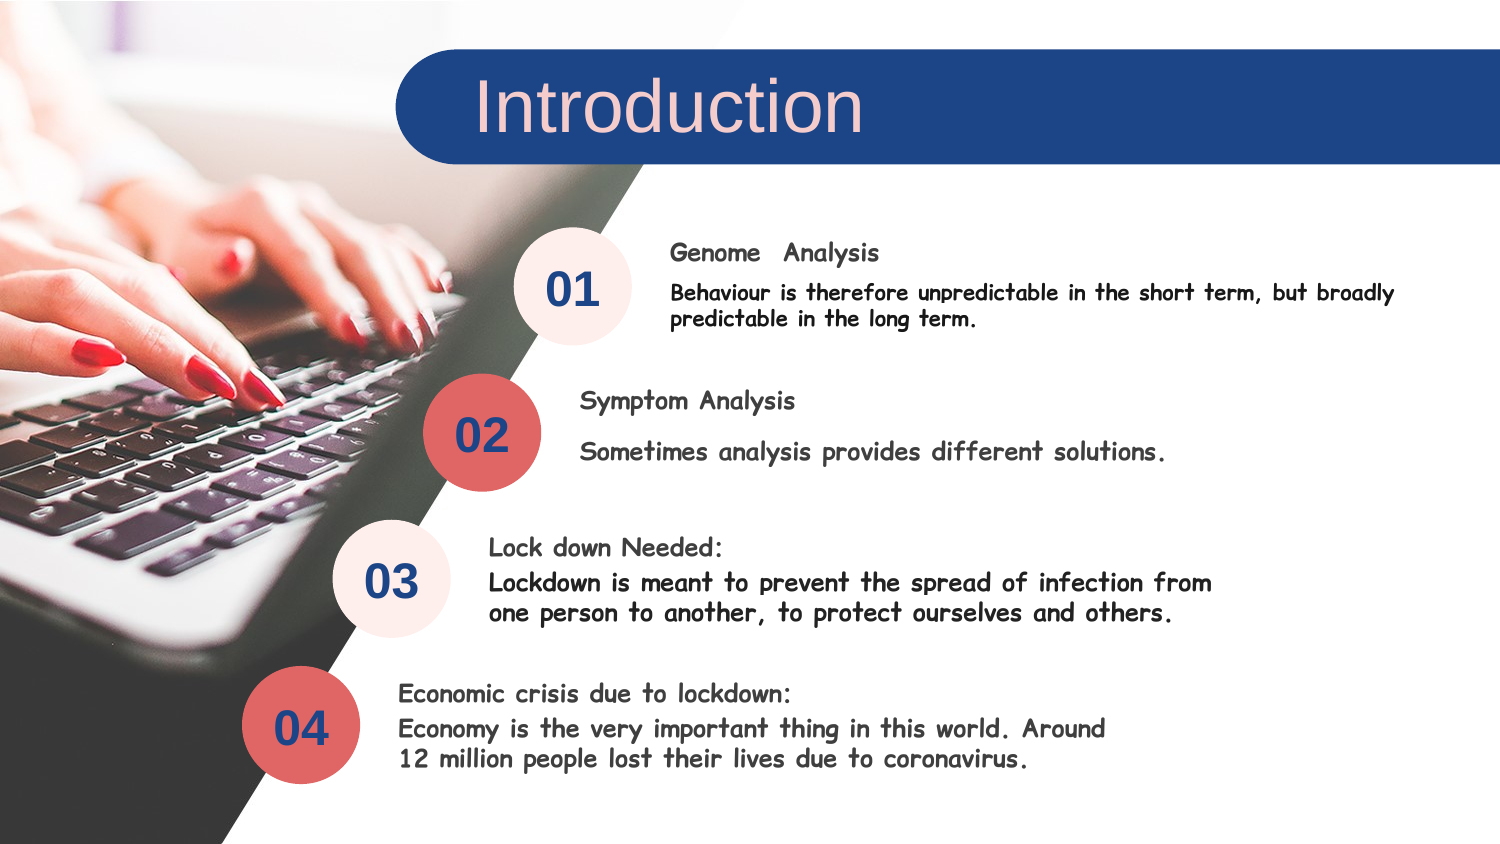

Introduction

Genome  Analysis
Behaviour is therefore unpredictable in the short term, but broadly predictable in the long term.
01

Symptom Analysis
Sometimes analysis provides different solutions.
02

Lock down Needed:
Lockdown is meant to prevent the spread of infection from one person to another, to protect ourselves and others.
03

Economic crisis due to lockdown:
Economy is the very important thing in this world. Around 12 million people lost their lives due to coronavirus.
04